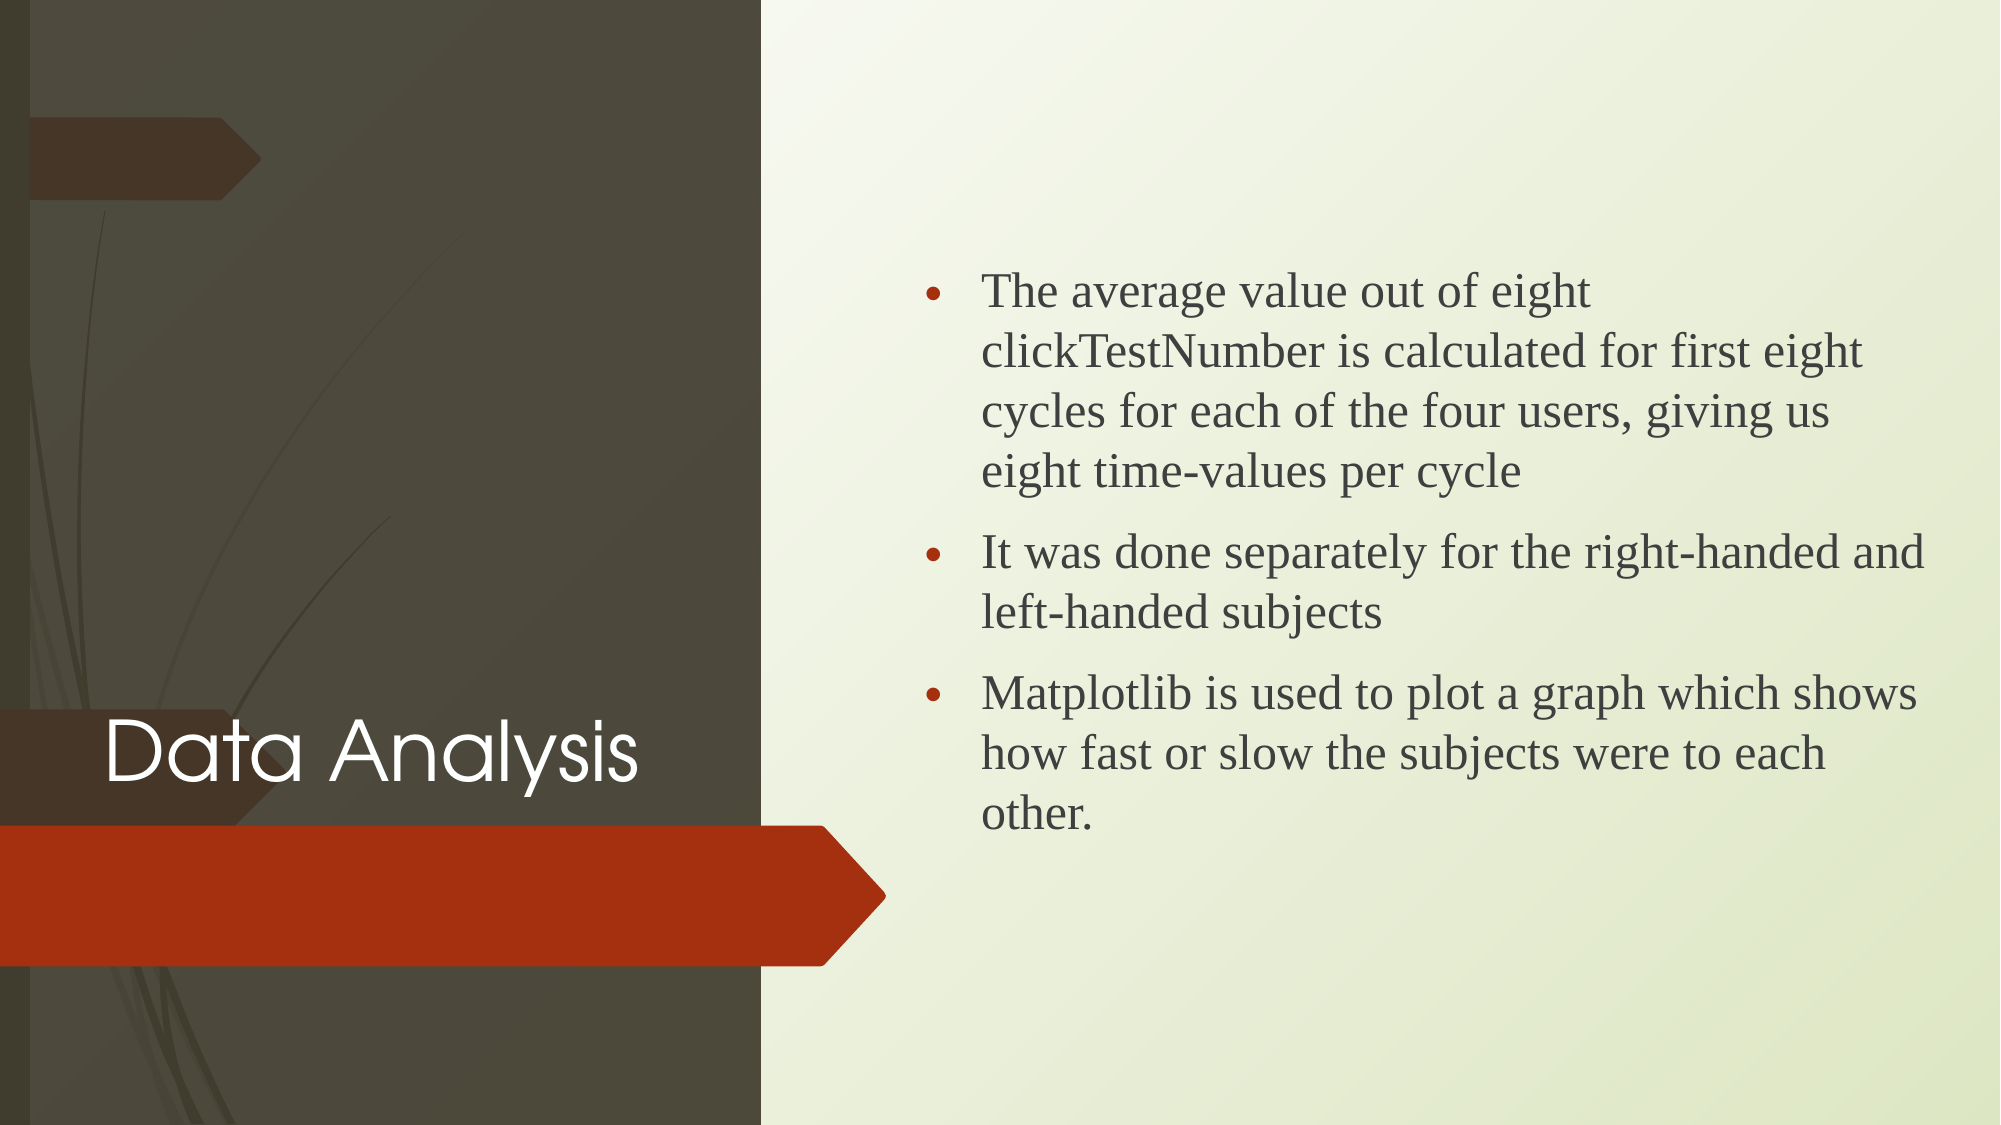

# Data Analysis
The average value out of eight clickTestNumber is calculated for first eight cycles for each of the four users, giving us eight time-values per cycle
It was done separately for the right-handed and left-handed subjects
Matplotlib is used to plot a graph which shows how fast or slow the subjects were to each other.